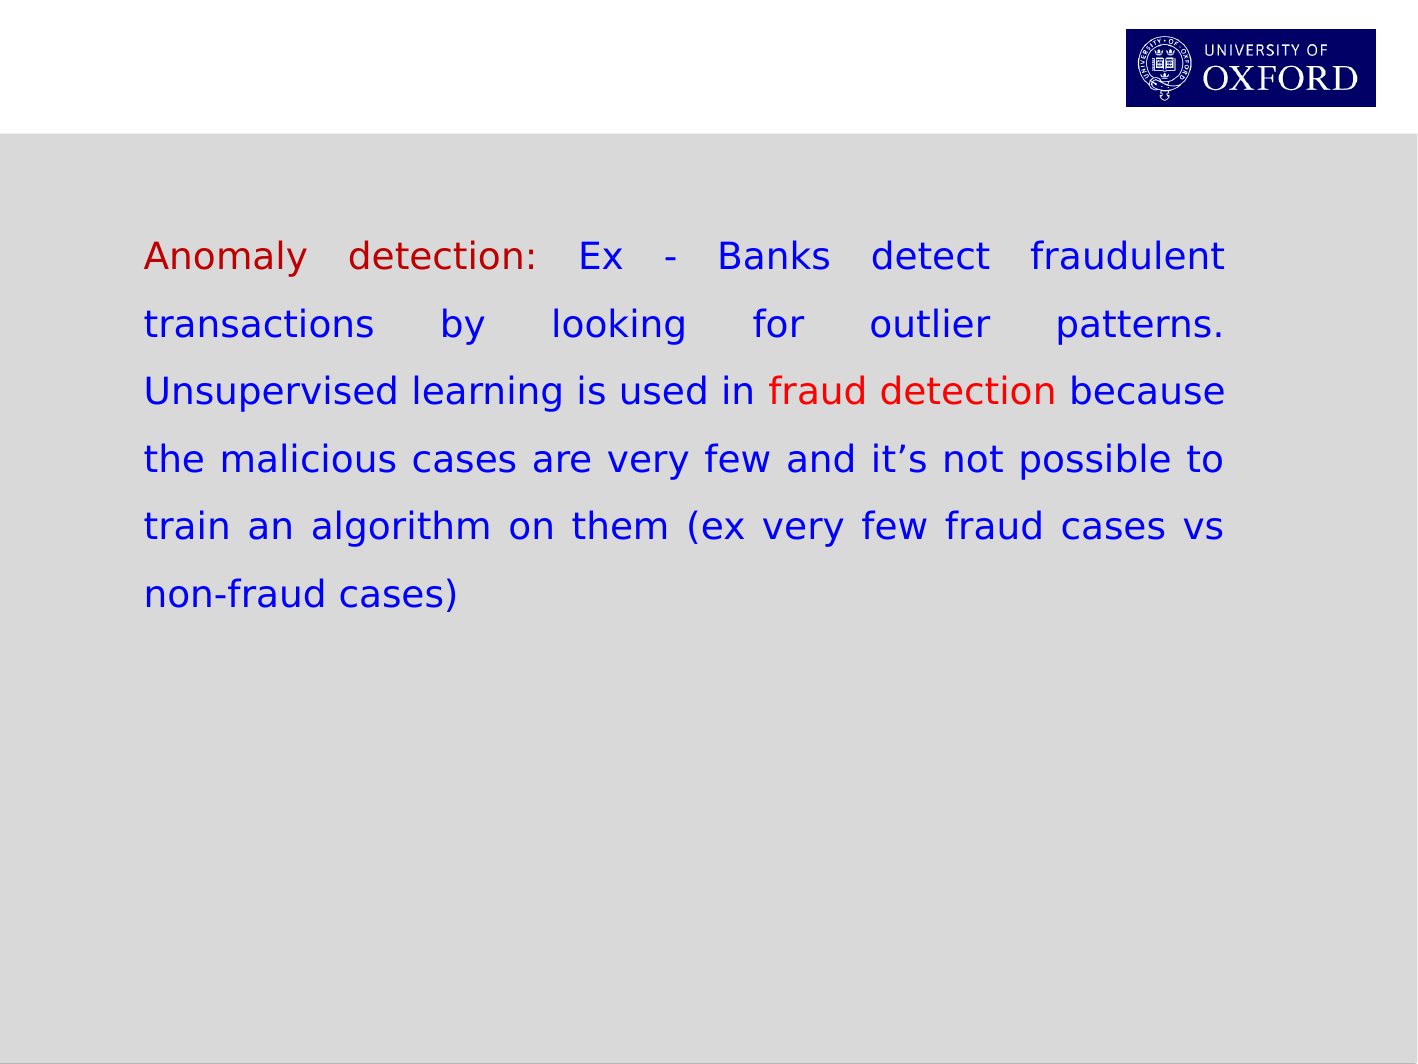

Anomaly detection: Ex - Banks detect fraudulent transactions by looking for outlier patterns. Unsupervised learning is used in fraud detection because the malicious cases are very few and it’s not possible to train an algorithm on them (ex very few fraud cases vs non-fraud cases)